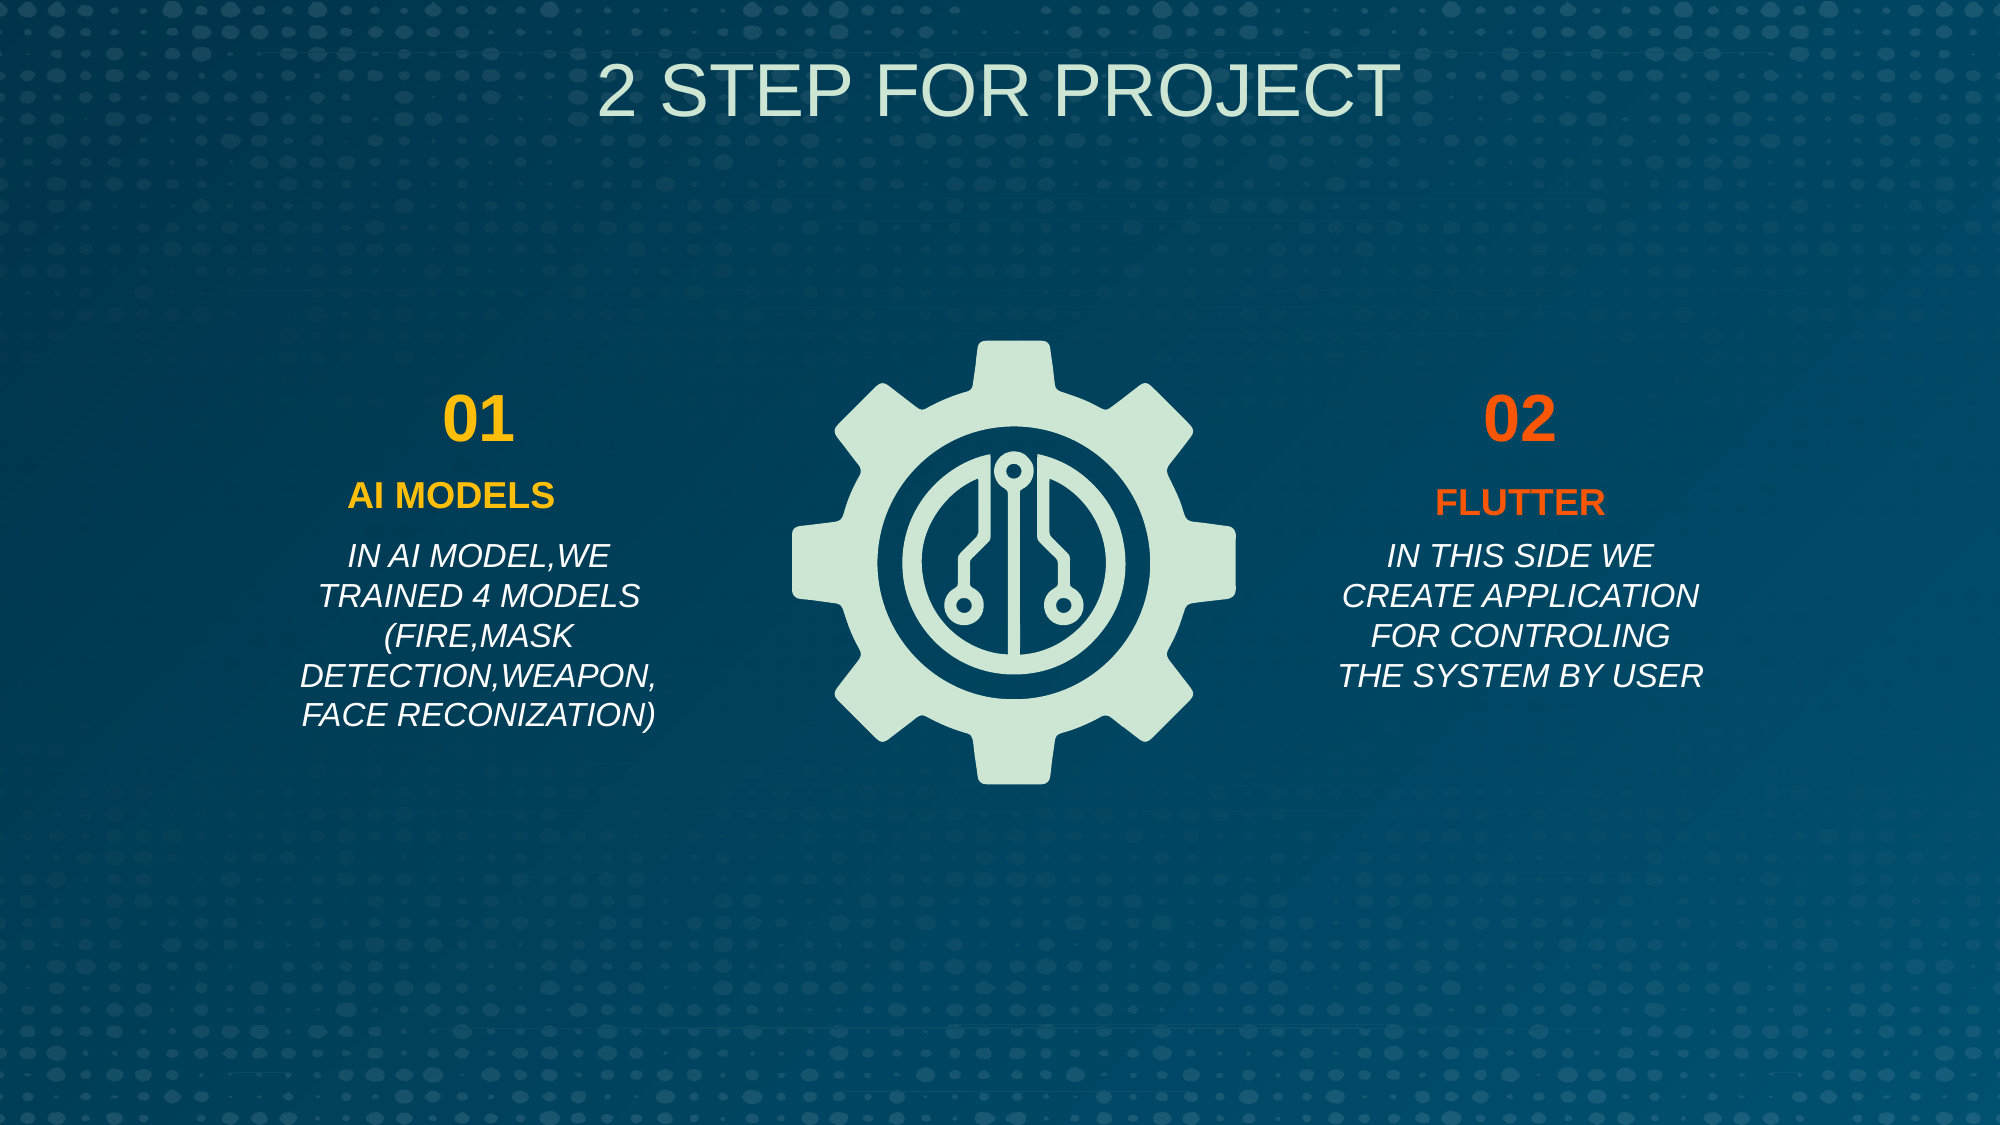

2 STEP FOR PROJECT

01
AI MODELS
IN AI MODEL,WE TRAINED 4 MODELS (FIRE,MASK DETECTION,WEAPON,
FACE RECONIZATION)
02
FLUTTER
IN THIS SIDE WE CREATE APPLICATION FOR CONTROLING THE SYSTEM BY USER